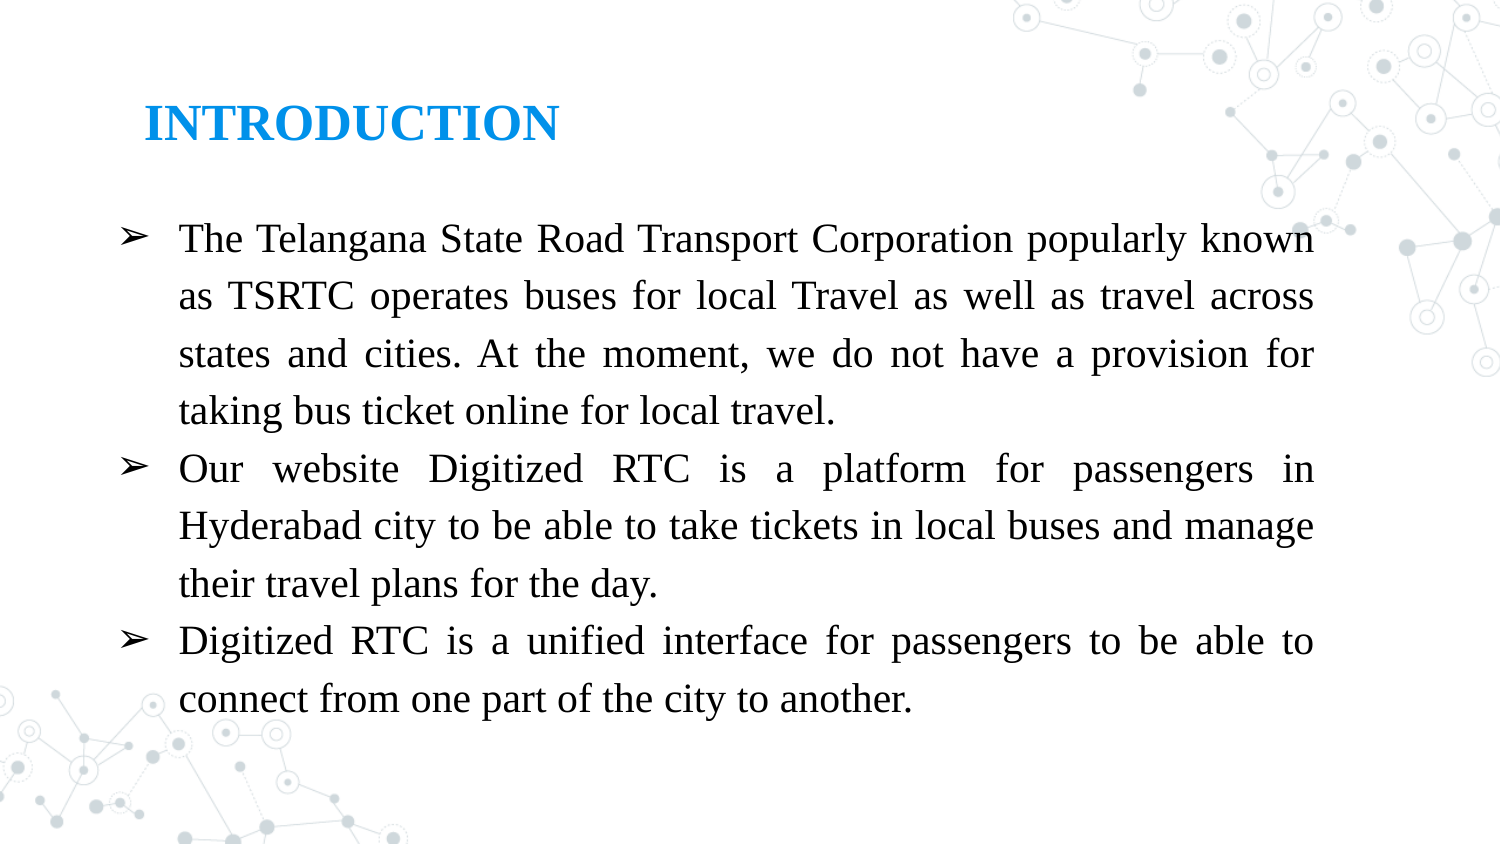

# INTRODUCTION

The Telangana State Road Transport Corporation popularly known as TSRTC operates buses for local Travel as well as travel across states and cities. At the moment, we do not have a provision for taking bus ticket online for local travel.
Our website Digitized RTC is a platform for passengers in Hyderabad city to be able to take tickets in local buses and manage their travel plans for the day.
Digitized RTC is a unified interface for passengers to be able to connect from one part of the city to another.